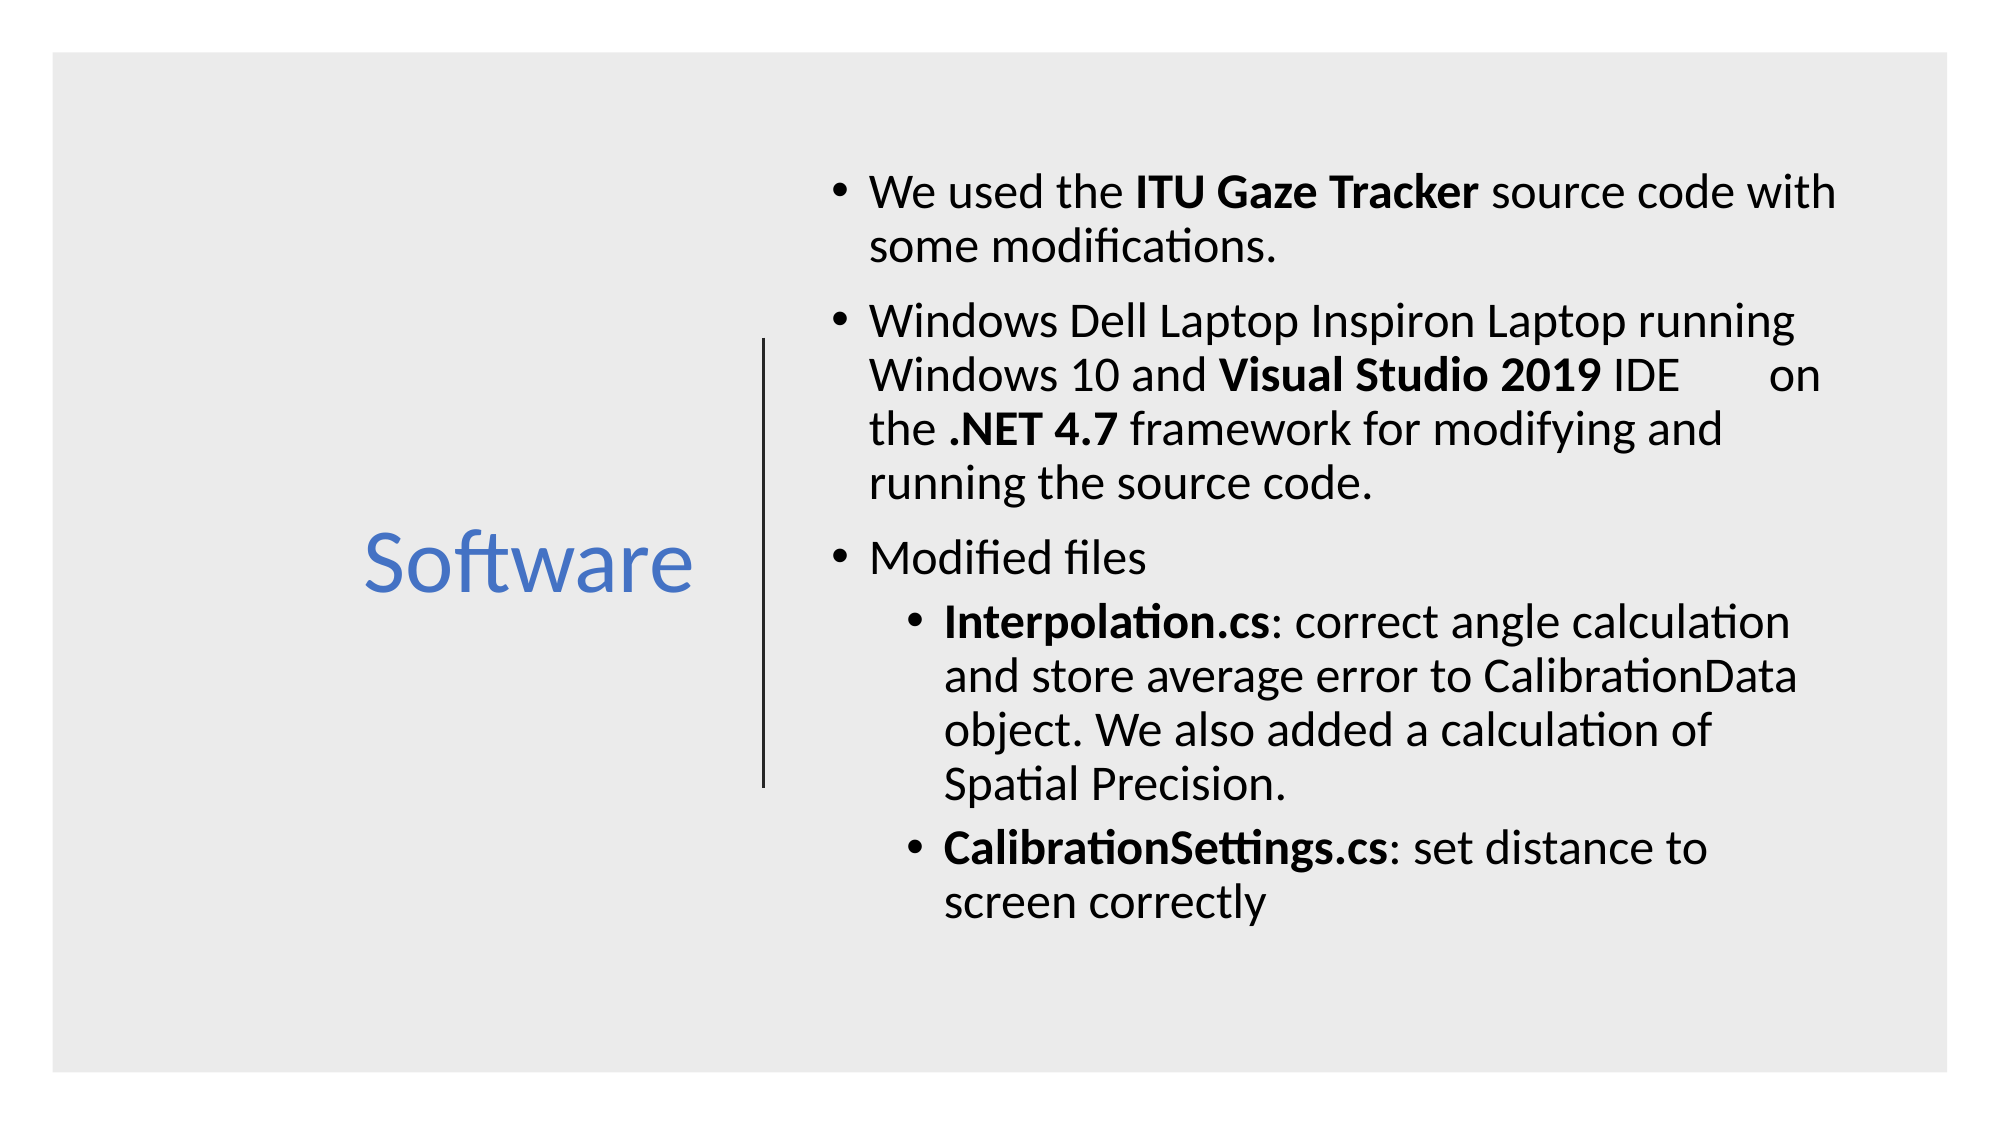

# Software
We used the ITU Gaze Tracker source code with some modifications.
Windows Dell Laptop Inspiron Laptop running Windows 10 and Visual Studio 2019 IDE	on the .NET 4.7 framework for modifying and running the source code.
Modified files
Interpolation.cs: correct angle calculation and store average error to CalibrationData object. We also added a calculation of Spatial Precision.
CalibrationSettings.cs: set distance to screen correctly